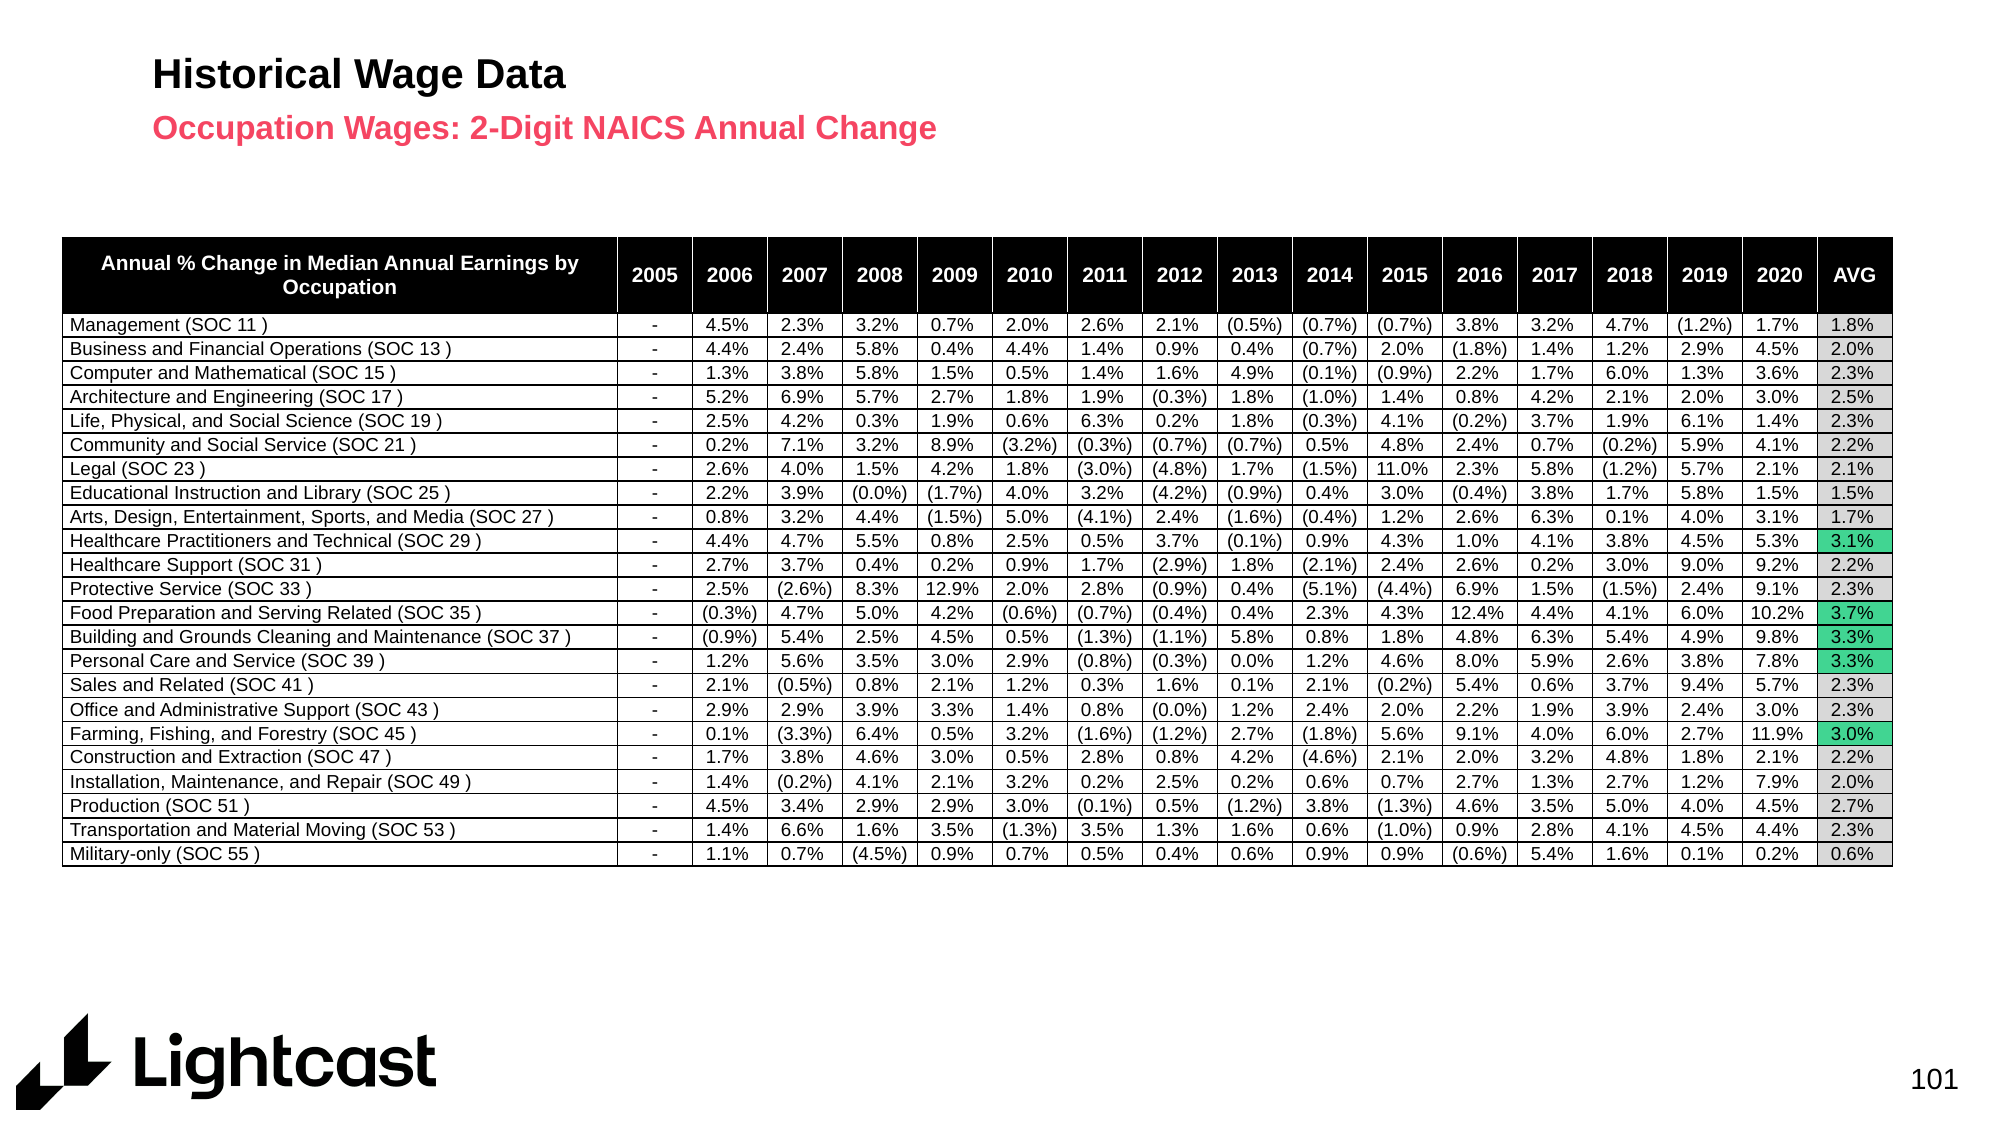

# Historical Wage Data
Occupation Wages: 2-Digit NAICS Annual Change
| Annual % Change in Median Annual Earnings by Occupation | 2005 | 2006 | 2007 | 2008 | 2009 | 2010 | 2011 | 2012 | 2013 | 2014 | 2015 | 2016 | 2017 | 2018 | 2019 | 2020 | AVG |
| --- | --- | --- | --- | --- | --- | --- | --- | --- | --- | --- | --- | --- | --- | --- | --- | --- | --- |
| Management (SOC 11 ) | - | 4.5% | 2.3% | 3.2% | 0.7% | 2.0% | 2.6% | 2.1% | (0.5%) | (0.7%) | (0.7%) | 3.8% | 3.2% | 4.7% | (1.2%) | 1.7% | 1.8% |
| Business and Financial Operations (SOC 13 ) | - | 4.4% | 2.4% | 5.8% | 0.4% | 4.4% | 1.4% | 0.9% | 0.4% | (0.7%) | 2.0% | (1.8%) | 1.4% | 1.2% | 2.9% | 4.5% | 2.0% |
| Computer and Mathematical (SOC 15 ) | - | 1.3% | 3.8% | 5.8% | 1.5% | 0.5% | 1.4% | 1.6% | 4.9% | (0.1%) | (0.9%) | 2.2% | 1.7% | 6.0% | 1.3% | 3.6% | 2.3% |
| Architecture and Engineering (SOC 17 ) | - | 5.2% | 6.9% | 5.7% | 2.7% | 1.8% | 1.9% | (0.3%) | 1.8% | (1.0%) | 1.4% | 0.8% | 4.2% | 2.1% | 2.0% | 3.0% | 2.5% |
| Life, Physical, and Social Science (SOC 19 ) | - | 2.5% | 4.2% | 0.3% | 1.9% | 0.6% | 6.3% | 0.2% | 1.8% | (0.3%) | 4.1% | (0.2%) | 3.7% | 1.9% | 6.1% | 1.4% | 2.3% |
| Community and Social Service (SOC 21 ) | - | 0.2% | 7.1% | 3.2% | 8.9% | (3.2%) | (0.3%) | (0.7%) | (0.7%) | 0.5% | 4.8% | 2.4% | 0.7% | (0.2%) | 5.9% | 4.1% | 2.2% |
| Legal (SOC 23 ) | - | 2.6% | 4.0% | 1.5% | 4.2% | 1.8% | (3.0%) | (4.8%) | 1.7% | (1.5%) | 11.0% | 2.3% | 5.8% | (1.2%) | 5.7% | 2.1% | 2.1% |
| Educational Instruction and Library (SOC 25 ) | - | 2.2% | 3.9% | (0.0%) | (1.7%) | 4.0% | 3.2% | (4.2%) | (0.9%) | 0.4% | 3.0% | (0.4%) | 3.8% | 1.7% | 5.8% | 1.5% | 1.5% |
| Arts, Design, Entertainment, Sports, and Media (SOC 27 ) | - | 0.8% | 3.2% | 4.4% | (1.5%) | 5.0% | (4.1%) | 2.4% | (1.6%) | (0.4%) | 1.2% | 2.6% | 6.3% | 0.1% | 4.0% | 3.1% | 1.7% |
| Healthcare Practitioners and Technical (SOC 29 ) | - | 4.4% | 4.7% | 5.5% | 0.8% | 2.5% | 0.5% | 3.7% | (0.1%) | 0.9% | 4.3% | 1.0% | 4.1% | 3.8% | 4.5% | 5.3% | 3.1% |
| Healthcare Support (SOC 31 ) | - | 2.7% | 3.7% | 0.4% | 0.2% | 0.9% | 1.7% | (2.9%) | 1.8% | (2.1%) | 2.4% | 2.6% | 0.2% | 3.0% | 9.0% | 9.2% | 2.2% |
| Protective Service (SOC 33 ) | - | 2.5% | (2.6%) | 8.3% | 12.9% | 2.0% | 2.8% | (0.9%) | 0.4% | (5.1%) | (4.4%) | 6.9% | 1.5% | (1.5%) | 2.4% | 9.1% | 2.3% |
| Food Preparation and Serving Related (SOC 35 ) | - | (0.3%) | 4.7% | 5.0% | 4.2% | (0.6%) | (0.7%) | (0.4%) | 0.4% | 2.3% | 4.3% | 12.4% | 4.4% | 4.1% | 6.0% | 10.2% | 3.7% |
| Building and Grounds Cleaning and Maintenance (SOC 37 ) | - | (0.9%) | 5.4% | 2.5% | 4.5% | 0.5% | (1.3%) | (1.1%) | 5.8% | 0.8% | 1.8% | 4.8% | 6.3% | 5.4% | 4.9% | 9.8% | 3.3% |
| Personal Care and Service (SOC 39 ) | - | 1.2% | 5.6% | 3.5% | 3.0% | 2.9% | (0.8%) | (0.3%) | 0.0% | 1.2% | 4.6% | 8.0% | 5.9% | 2.6% | 3.8% | 7.8% | 3.3% |
| Sales and Related (SOC 41 ) | - | 2.1% | (0.5%) | 0.8% | 2.1% | 1.2% | 0.3% | 1.6% | 0.1% | 2.1% | (0.2%) | 5.4% | 0.6% | 3.7% | 9.4% | 5.7% | 2.3% |
| Office and Administrative Support (SOC 43 ) | - | 2.9% | 2.9% | 3.9% | 3.3% | 1.4% | 0.8% | (0.0%) | 1.2% | 2.4% | 2.0% | 2.2% | 1.9% | 3.9% | 2.4% | 3.0% | 2.3% |
| Farming, Fishing, and Forestry (SOC 45 ) | - | 0.1% | (3.3%) | 6.4% | 0.5% | 3.2% | (1.6%) | (1.2%) | 2.7% | (1.8%) | 5.6% | 9.1% | 4.0% | 6.0% | 2.7% | 11.9% | 3.0% |
| Construction and Extraction (SOC 47 ) | - | 1.7% | 3.8% | 4.6% | 3.0% | 0.5% | 2.8% | 0.8% | 4.2% | (4.6%) | 2.1% | 2.0% | 3.2% | 4.8% | 1.8% | 2.1% | 2.2% |
| Installation, Maintenance, and Repair (SOC 49 ) | - | 1.4% | (0.2%) | 4.1% | 2.1% | 3.2% | 0.2% | 2.5% | 0.2% | 0.6% | 0.7% | 2.7% | 1.3% | 2.7% | 1.2% | 7.9% | 2.0% |
| Production (SOC 51 ) | - | 4.5% | 3.4% | 2.9% | 2.9% | 3.0% | (0.1%) | 0.5% | (1.2%) | 3.8% | (1.3%) | 4.6% | 3.5% | 5.0% | 4.0% | 4.5% | 2.7% |
| Transportation and Material Moving (SOC 53 ) | - | 1.4% | 6.6% | 1.6% | 3.5% | (1.3%) | 3.5% | 1.3% | 1.6% | 0.6% | (1.0%) | 0.9% | 2.8% | 4.1% | 4.5% | 4.4% | 2.3% |
| Military-only (SOC 55 ) | - | 1.1% | 0.7% | (4.5%) | 0.9% | 0.7% | 0.5% | 0.4% | 0.6% | 0.9% | 0.9% | (0.6%) | 5.4% | 1.6% | 0.1% | 0.2% | 0.6% |